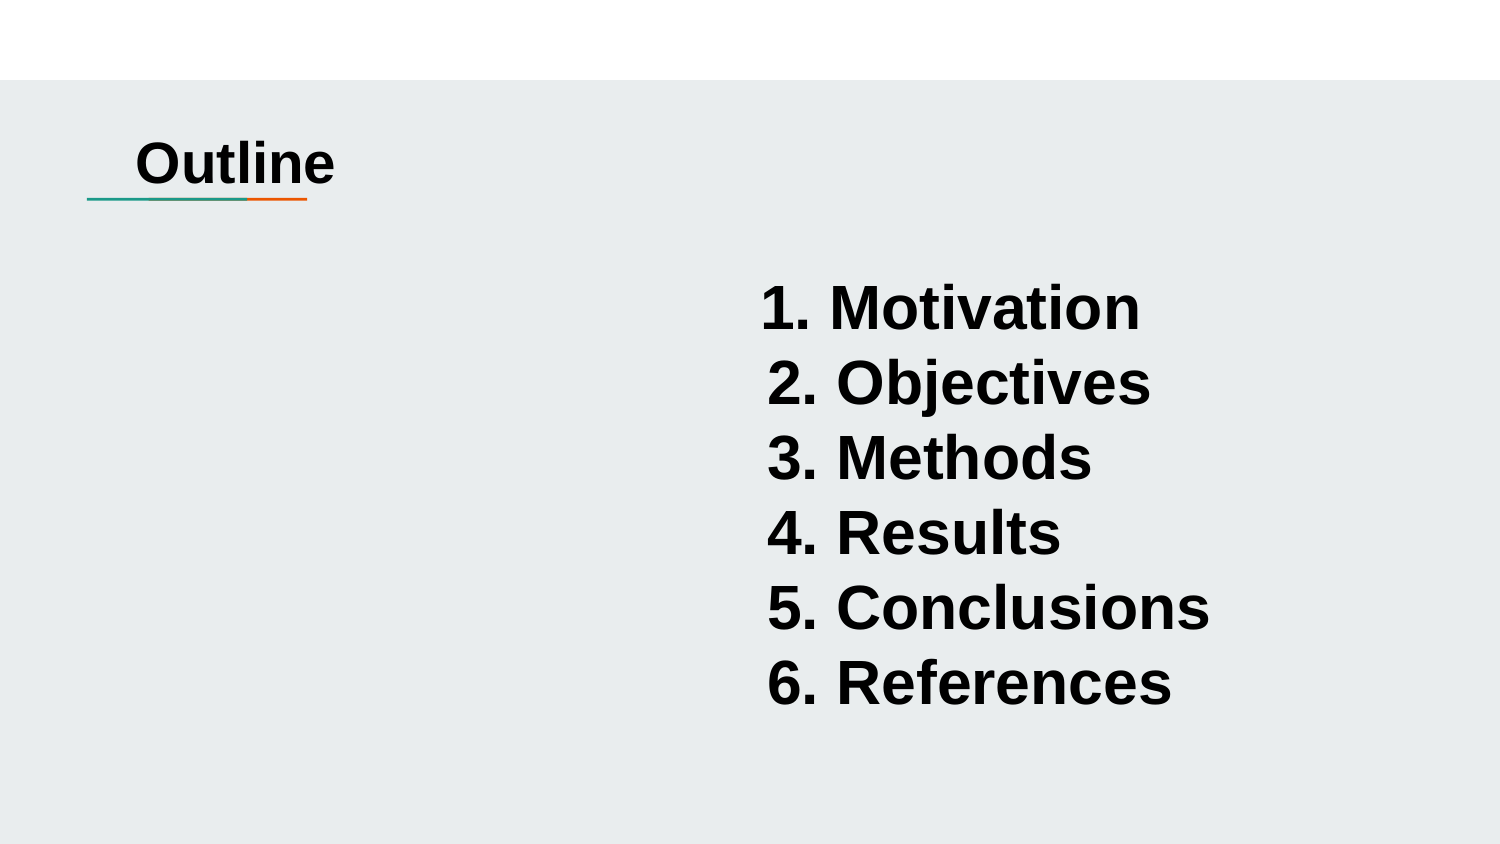

Outline

1. Motivation
 2. Objectives
 3. Methods
 4. Results
 5. Conclusions
 6. References